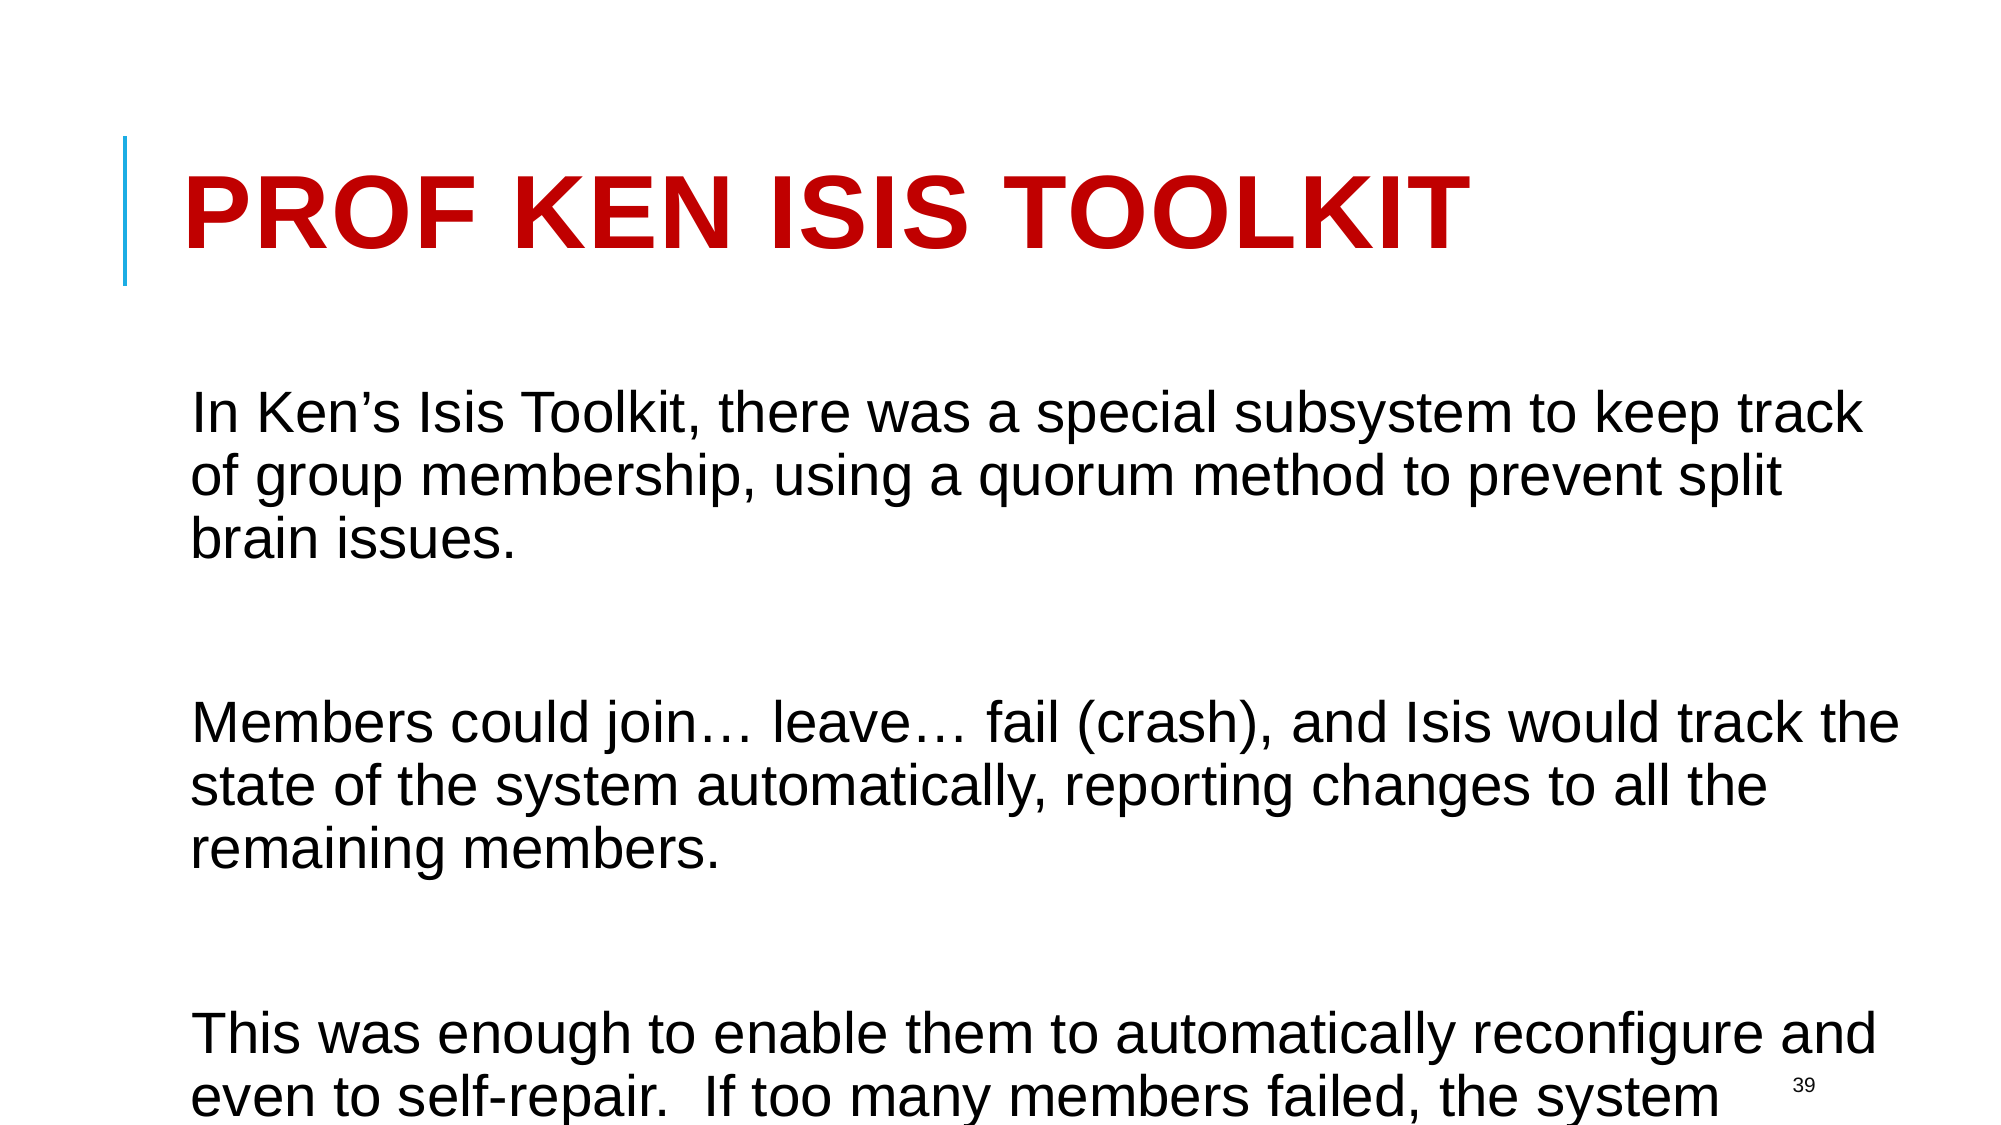

# Prof ken Isis toolkit
In Ken’s Isis Toolkit, there was a special subsystem to keep track of group membership, using a quorum method to prevent split brain issues.

Members could join… leave… fail (crash), and Isis would track the state of the system automatically, reporting changes to all the remaining members.

This was enough to enable them to automatically reconfigure and even to self-repair.  If too many members failed, the system gracefully shuts down.

39